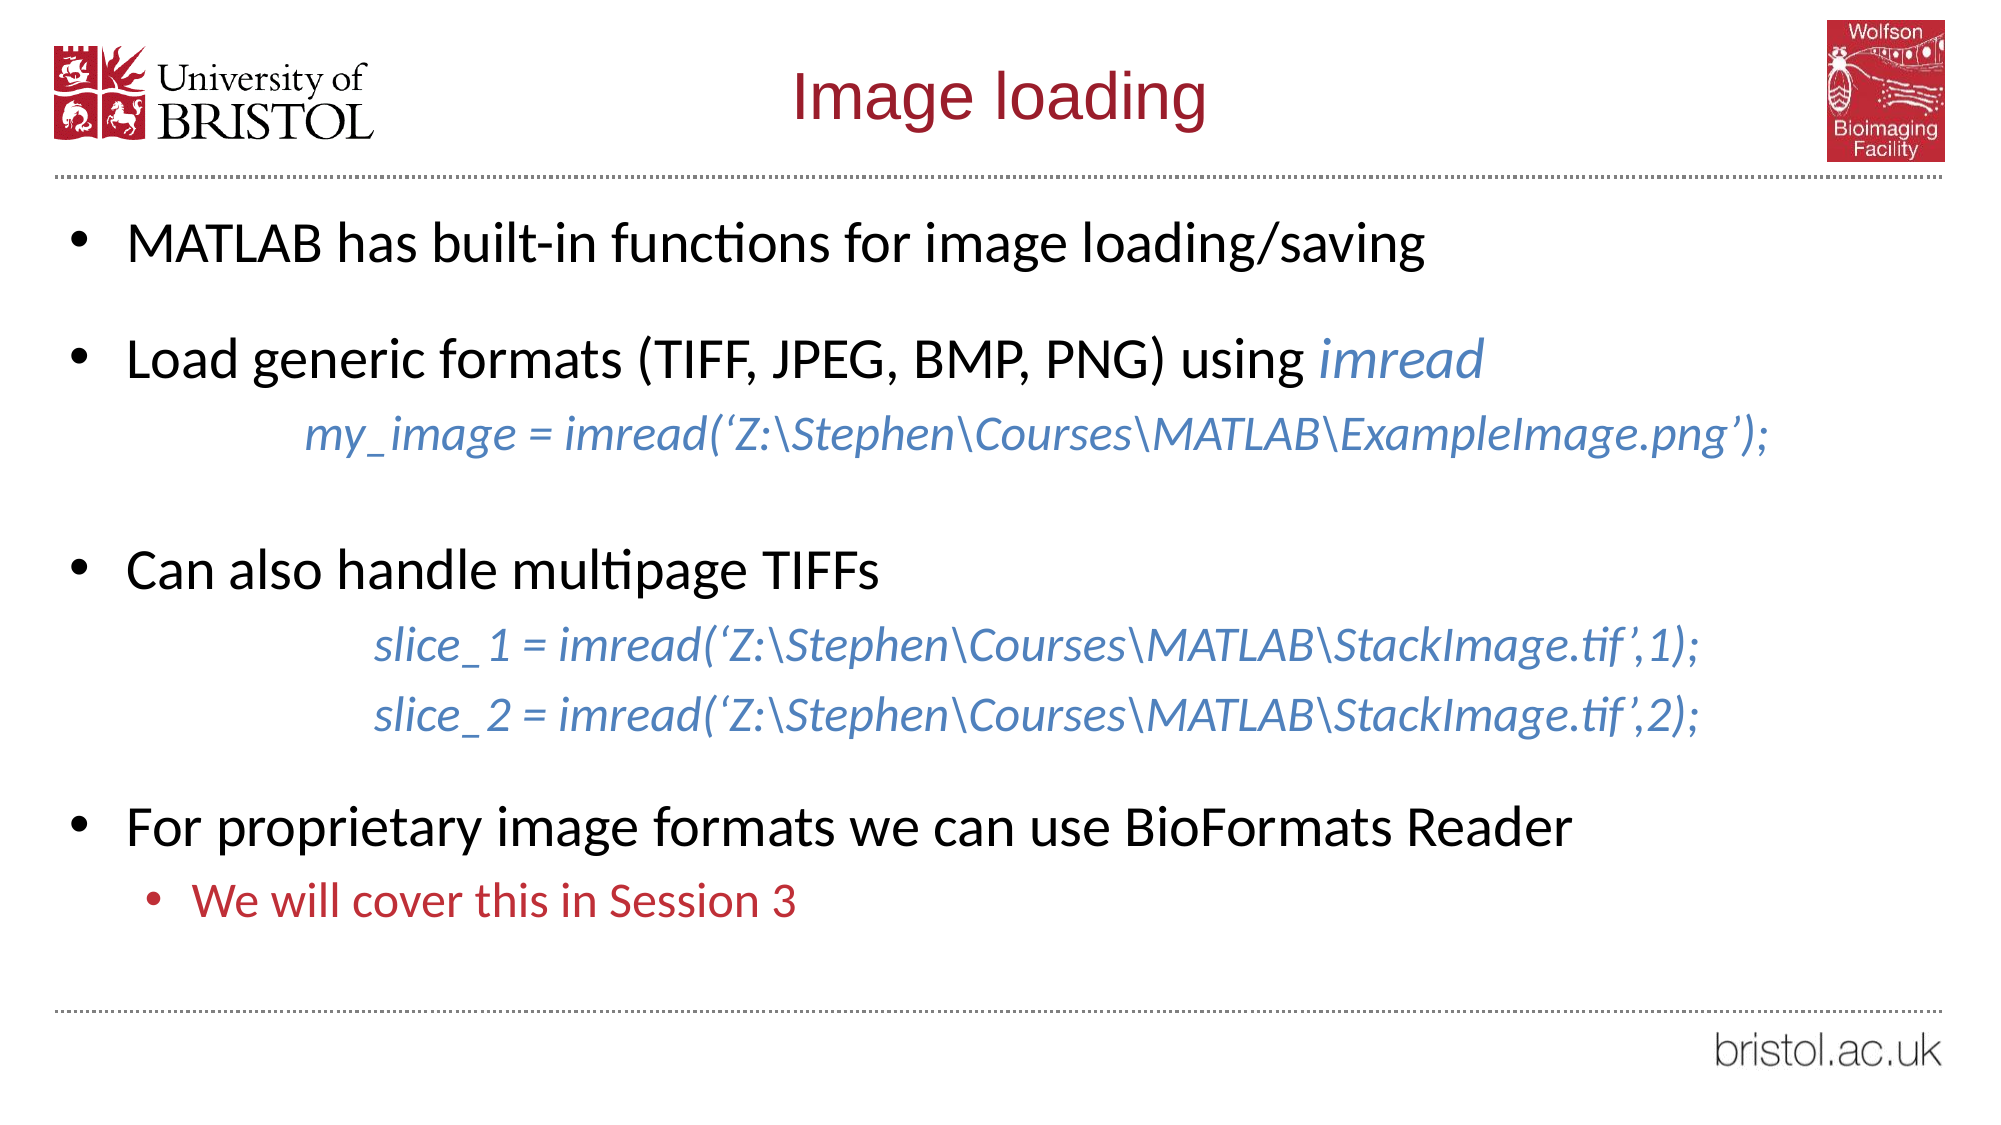

# Image loading
MATLAB has built-in functions for image loading/saving

Load generic formats (TIFF, JPEG, BMP, PNG) using imread
my_image = imread(‘Z:\Stephen\Courses\MATLAB\ExampleImage.png’);

Can also handle multipage TIFFs
slice_1 = imread(‘Z:\Stephen\Courses\MATLAB\StackImage.tif’,1);
slice_2 = imread(‘Z:\Stephen\Courses\MATLAB\StackImage.tif’,2);

For proprietary image formats we can use BioFormats Reader
We will cover this in Session 3